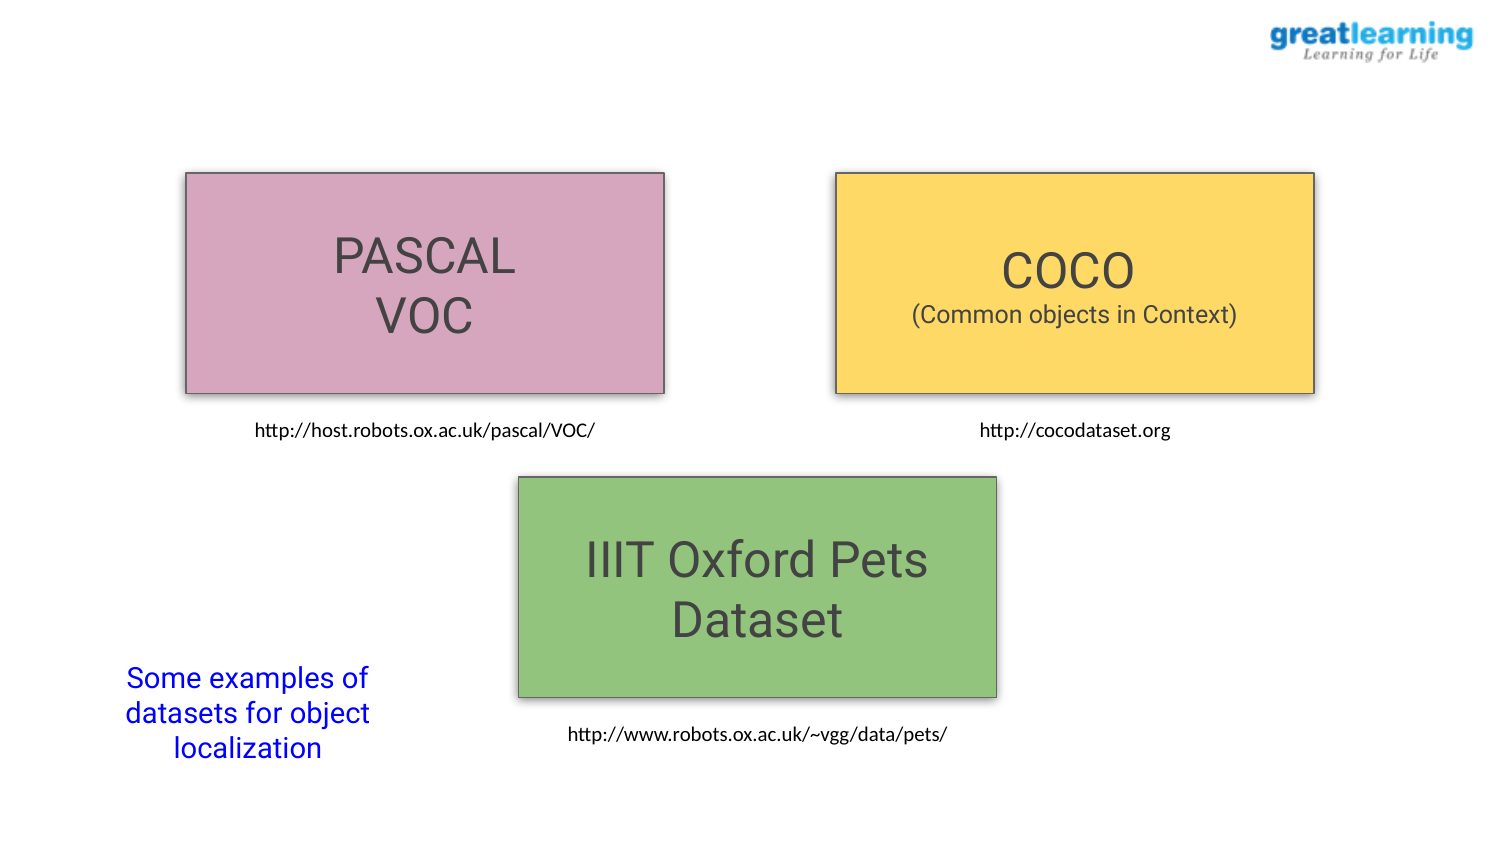

PASCAL
VOC
COCO
(Common objects in Context)
http://host.robots.ox.ac.uk/pascal/VOC/
http://cocodataset.org
IIIT Oxford Pets Dataset
Some examples of datasets for object localization
http://www.robots.ox.ac.uk/~vgg/data/pets/